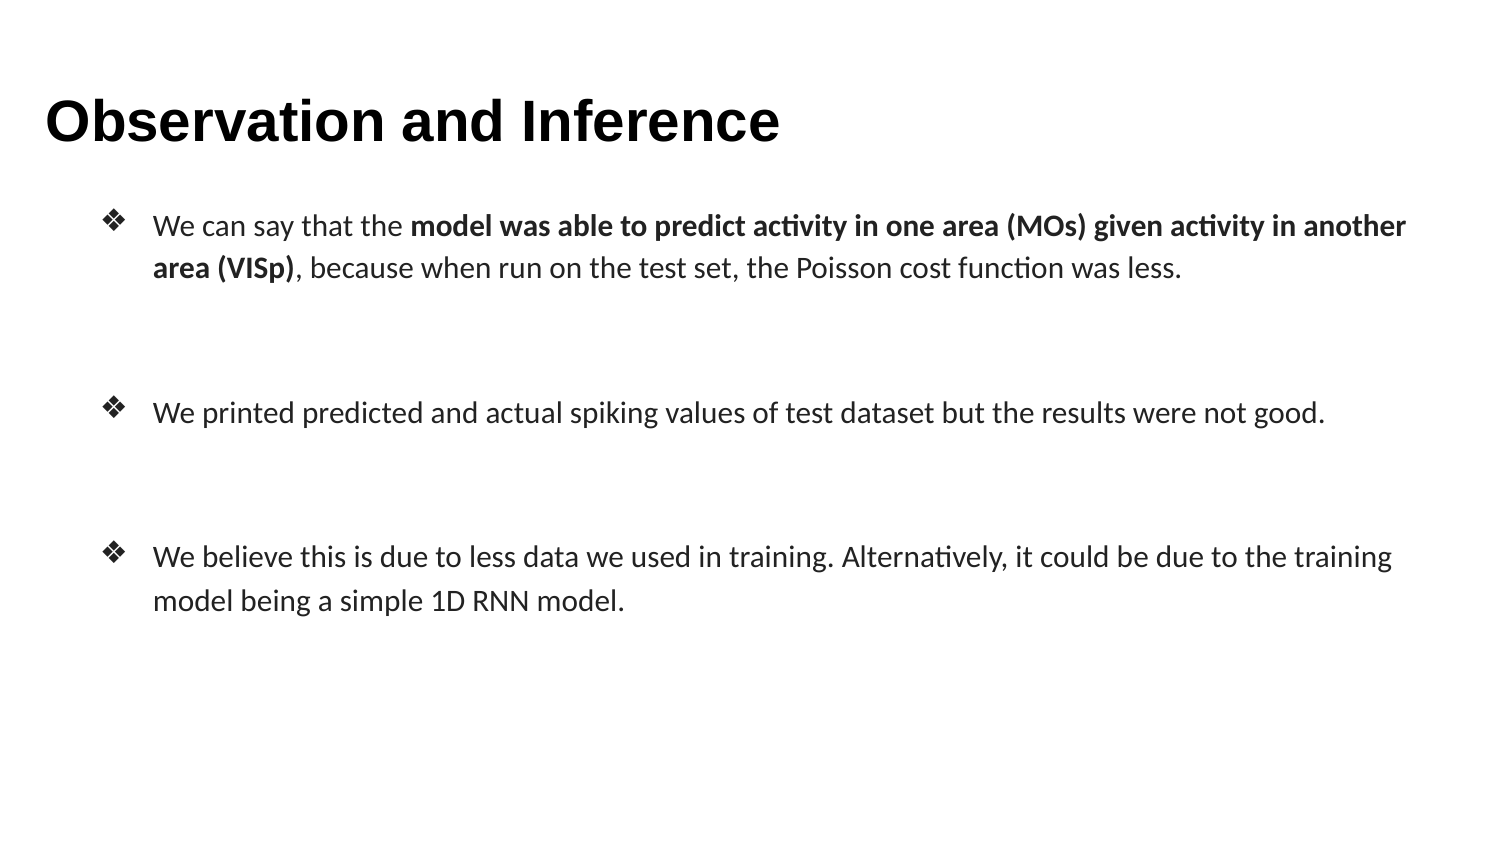

Observation and Inference
We can say that the model was able to predict activity in one area (MOs) given activity in another area (VISp), because when run on the test set, the Poisson cost function was less.

We printed predicted and actual spiking values of test dataset but the results were not good.

We believe this is due to less data we used in training. Alternatively, it could be due to the training model being a simple 1D RNN model.